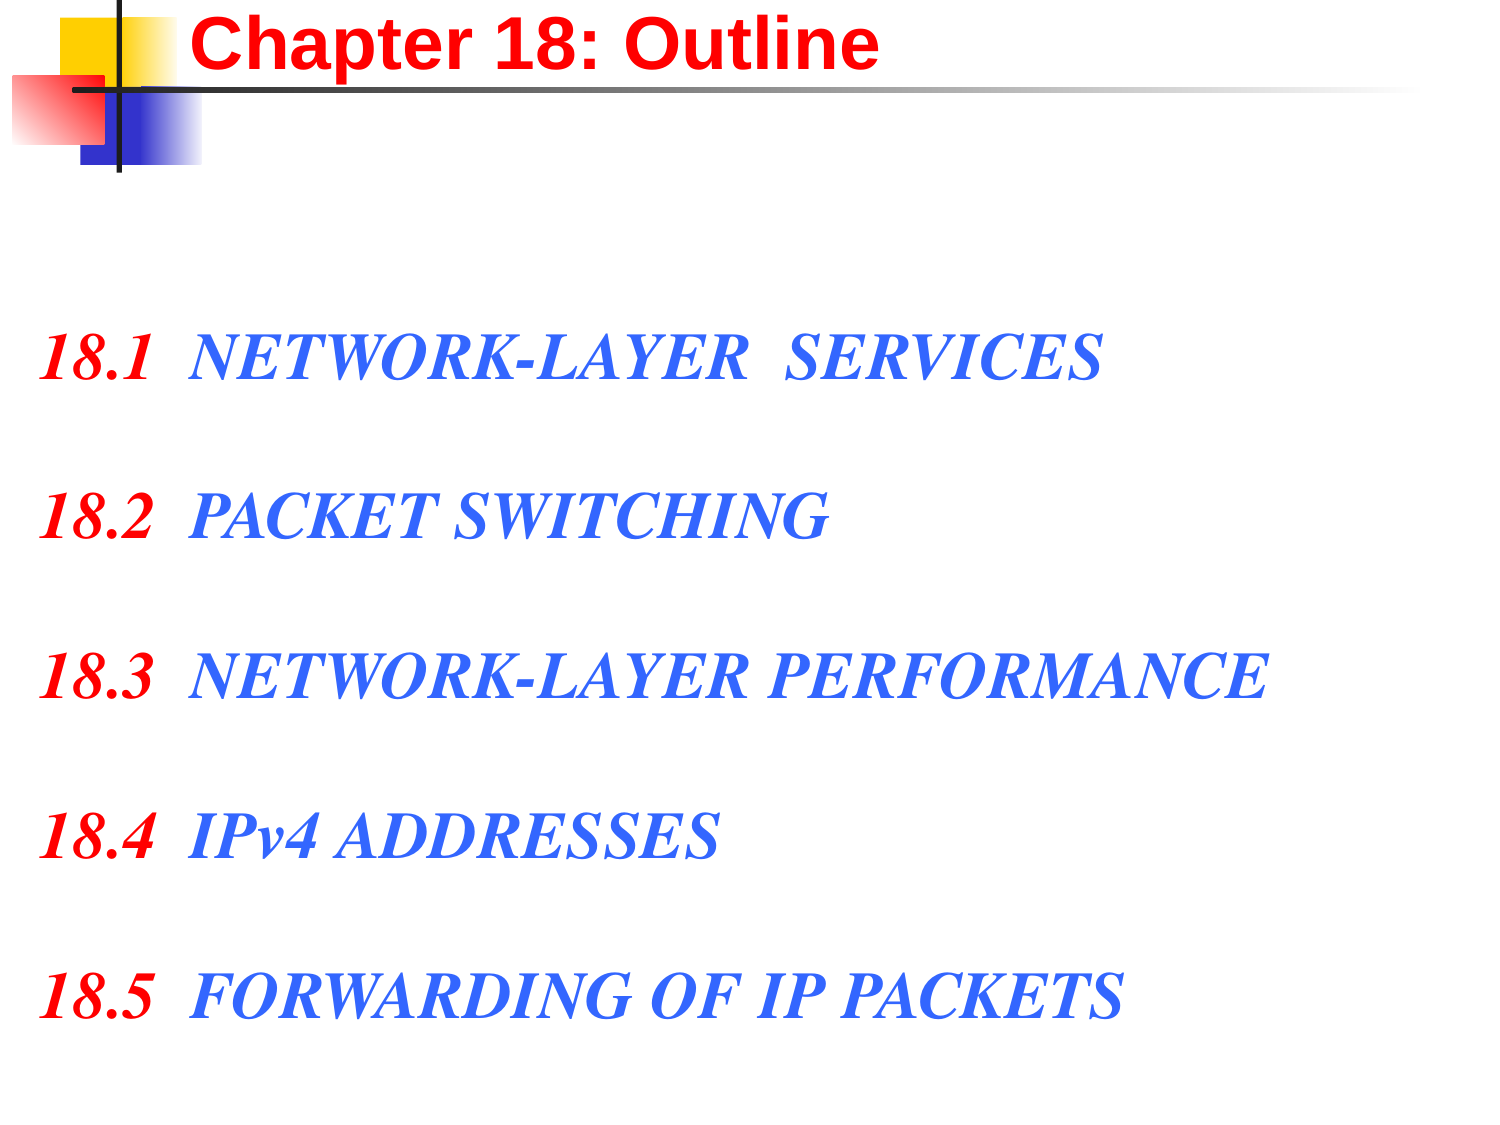

Chapter 18: Outline

18.1  NETWORK-LAYER  SERVICES
18.2  PACKET SWITCHING
18.3  NETWORK-LAYER PERFORMANCE
18.4  IPv4 ADDRESSES
18.5  FORWARDING OF IP PACKETS